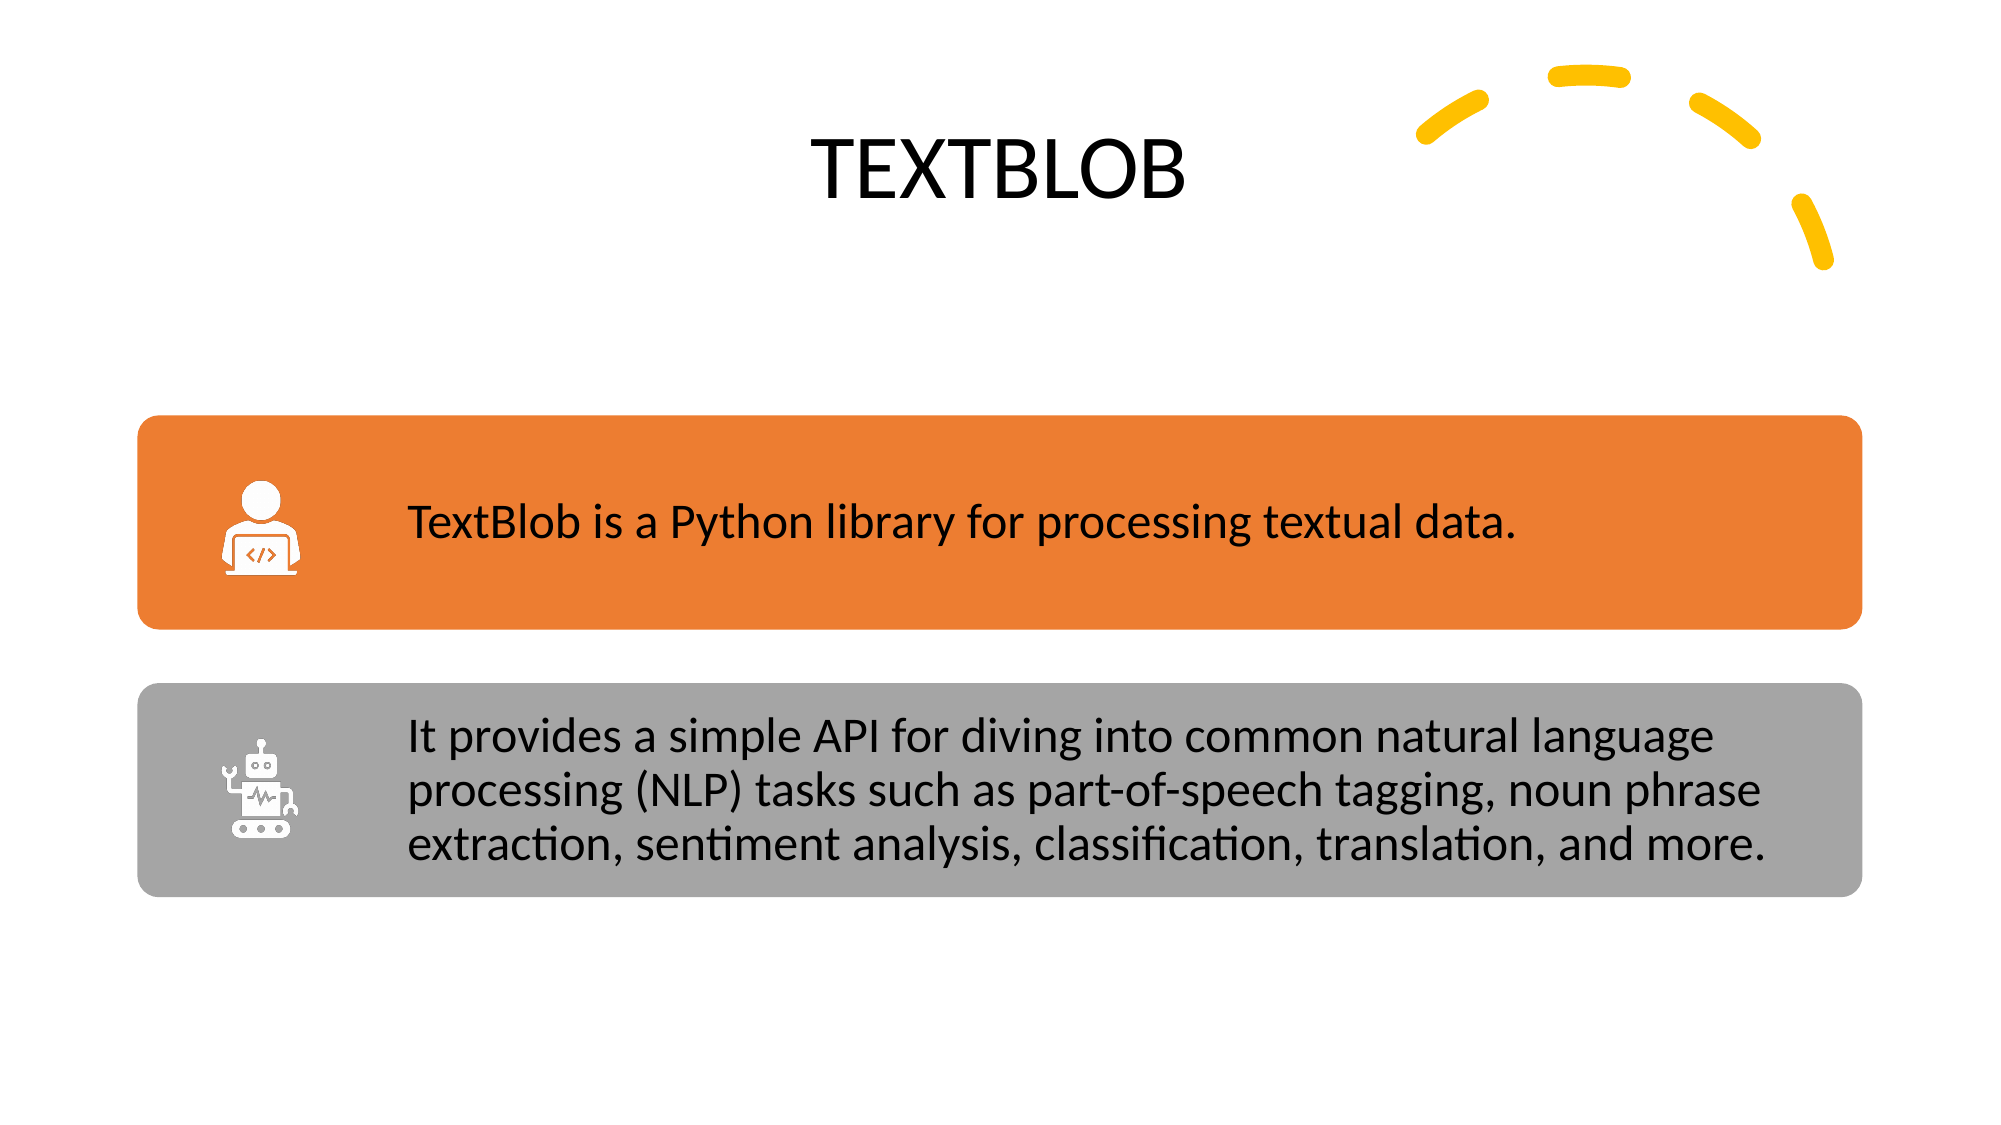

# TEXTBLOB

TextBlob is a Python library for processing textual data.
It provides a simple API for diving into common natural language processing (NLP) tasks such as part-of-speech tagging, noun phrase extraction, sentiment analysis, classification, translation, and more.